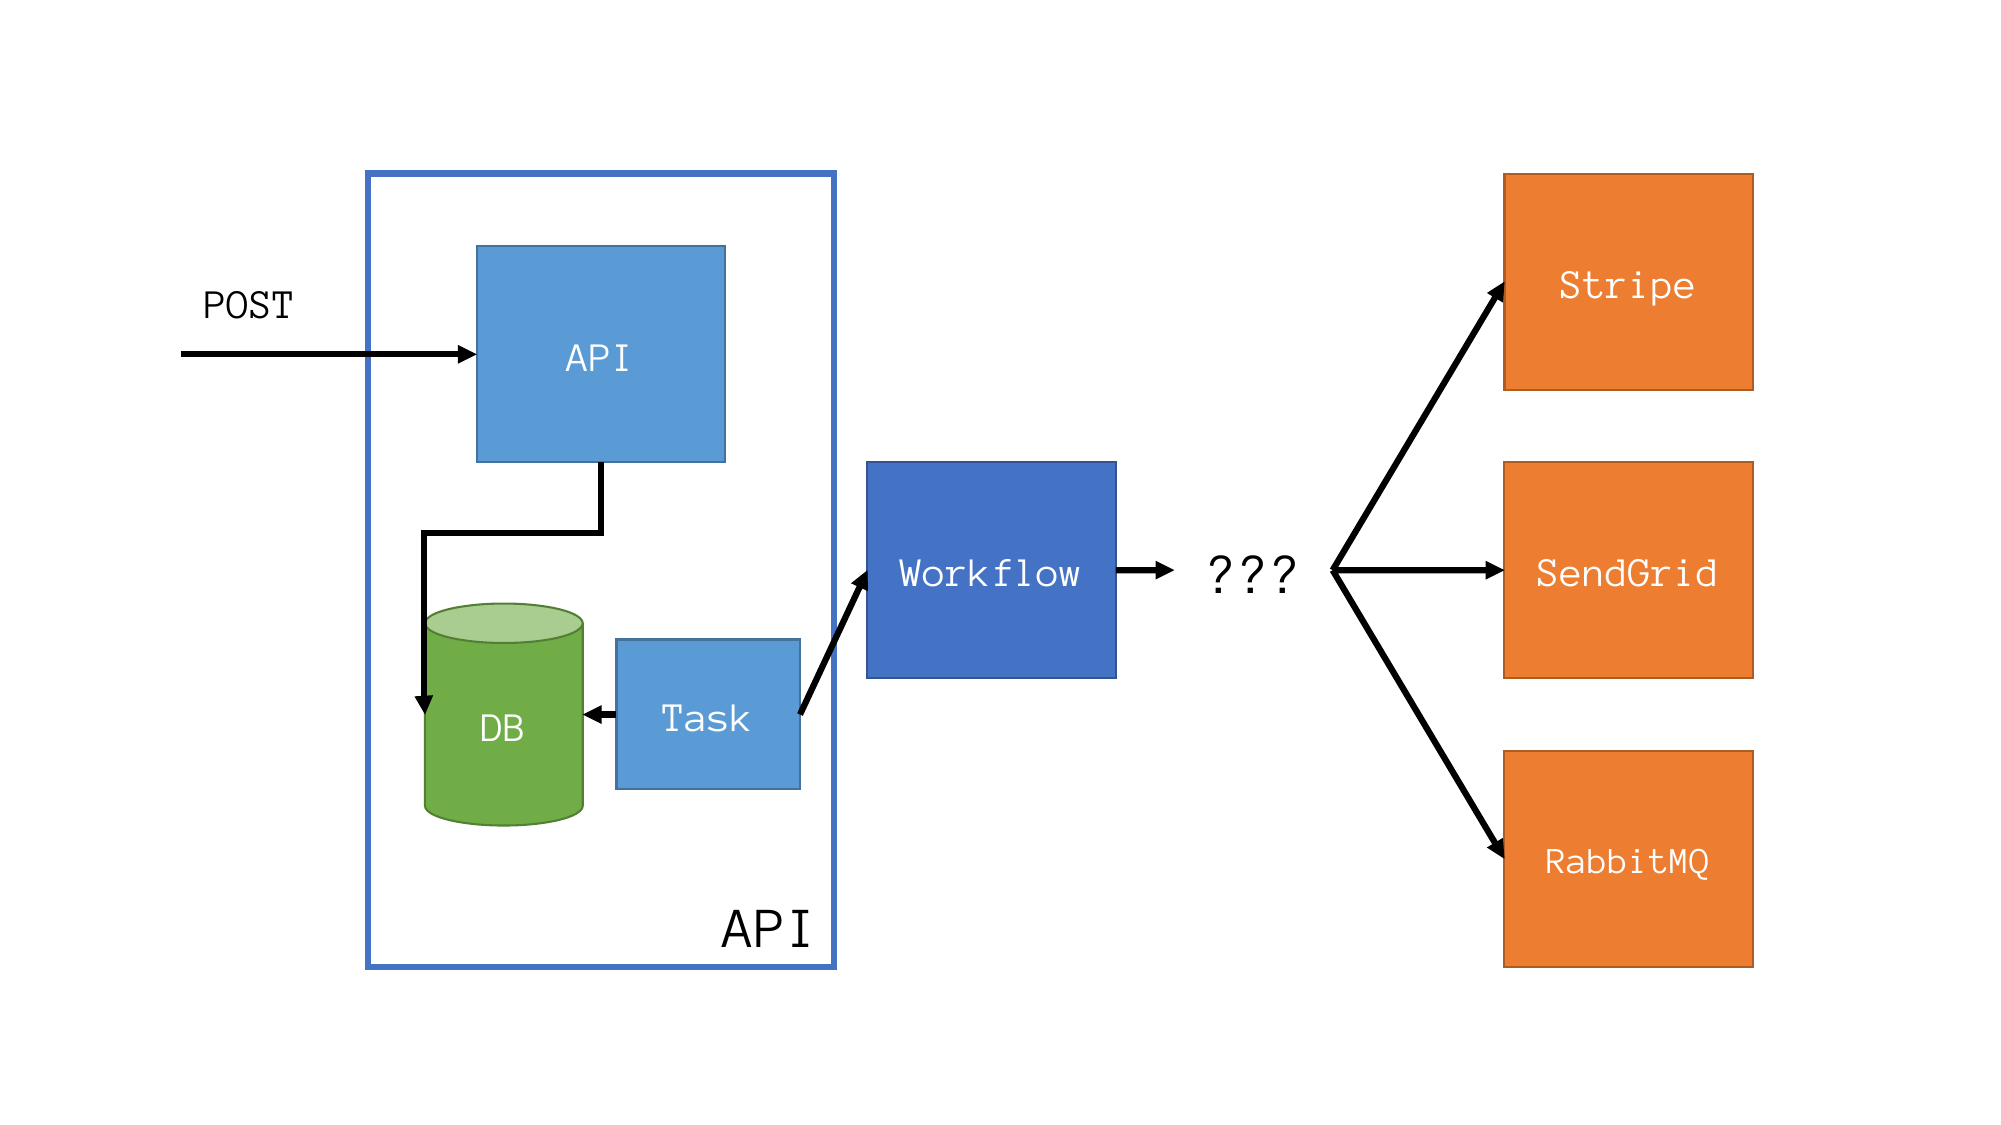

API
Stripe
API
POST
Workflow
SendGrid
???
DB
Task
RabbitMQ